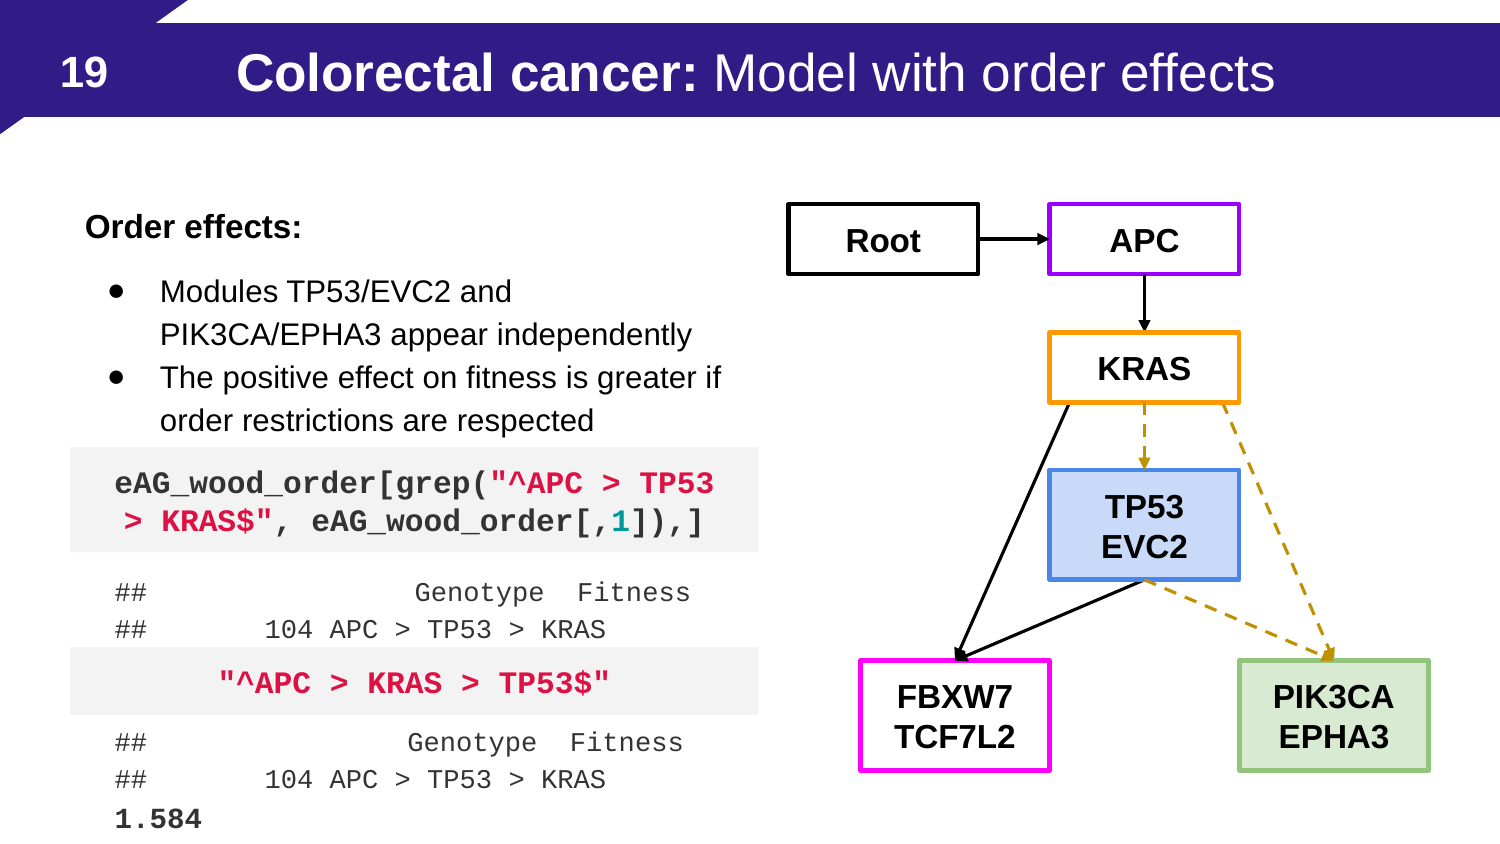

# Colorectal cancer: Model with order effects

19
Order effects:
Modules TP53/EVC2 and PIK3CA/EPHA3 appear independently
The positive effect on fitness is greater if order restrictions are respected
Root
APC
KRAS
eAG_wood_order[grep("^APC > TP53 > KRAS$", eAG_wood_order[,1]),]
TP53
EVC2
##            	Genotype  Fitness
##	104 APC > TP53 > KRAS	    1.44
"^APC > KRAS > TP53$"
FBXW7
TCF7L2
PIK3CA
EPHA3
##                Genotype  Fitness
##	104 APC > TP53 > KRAS    1.584